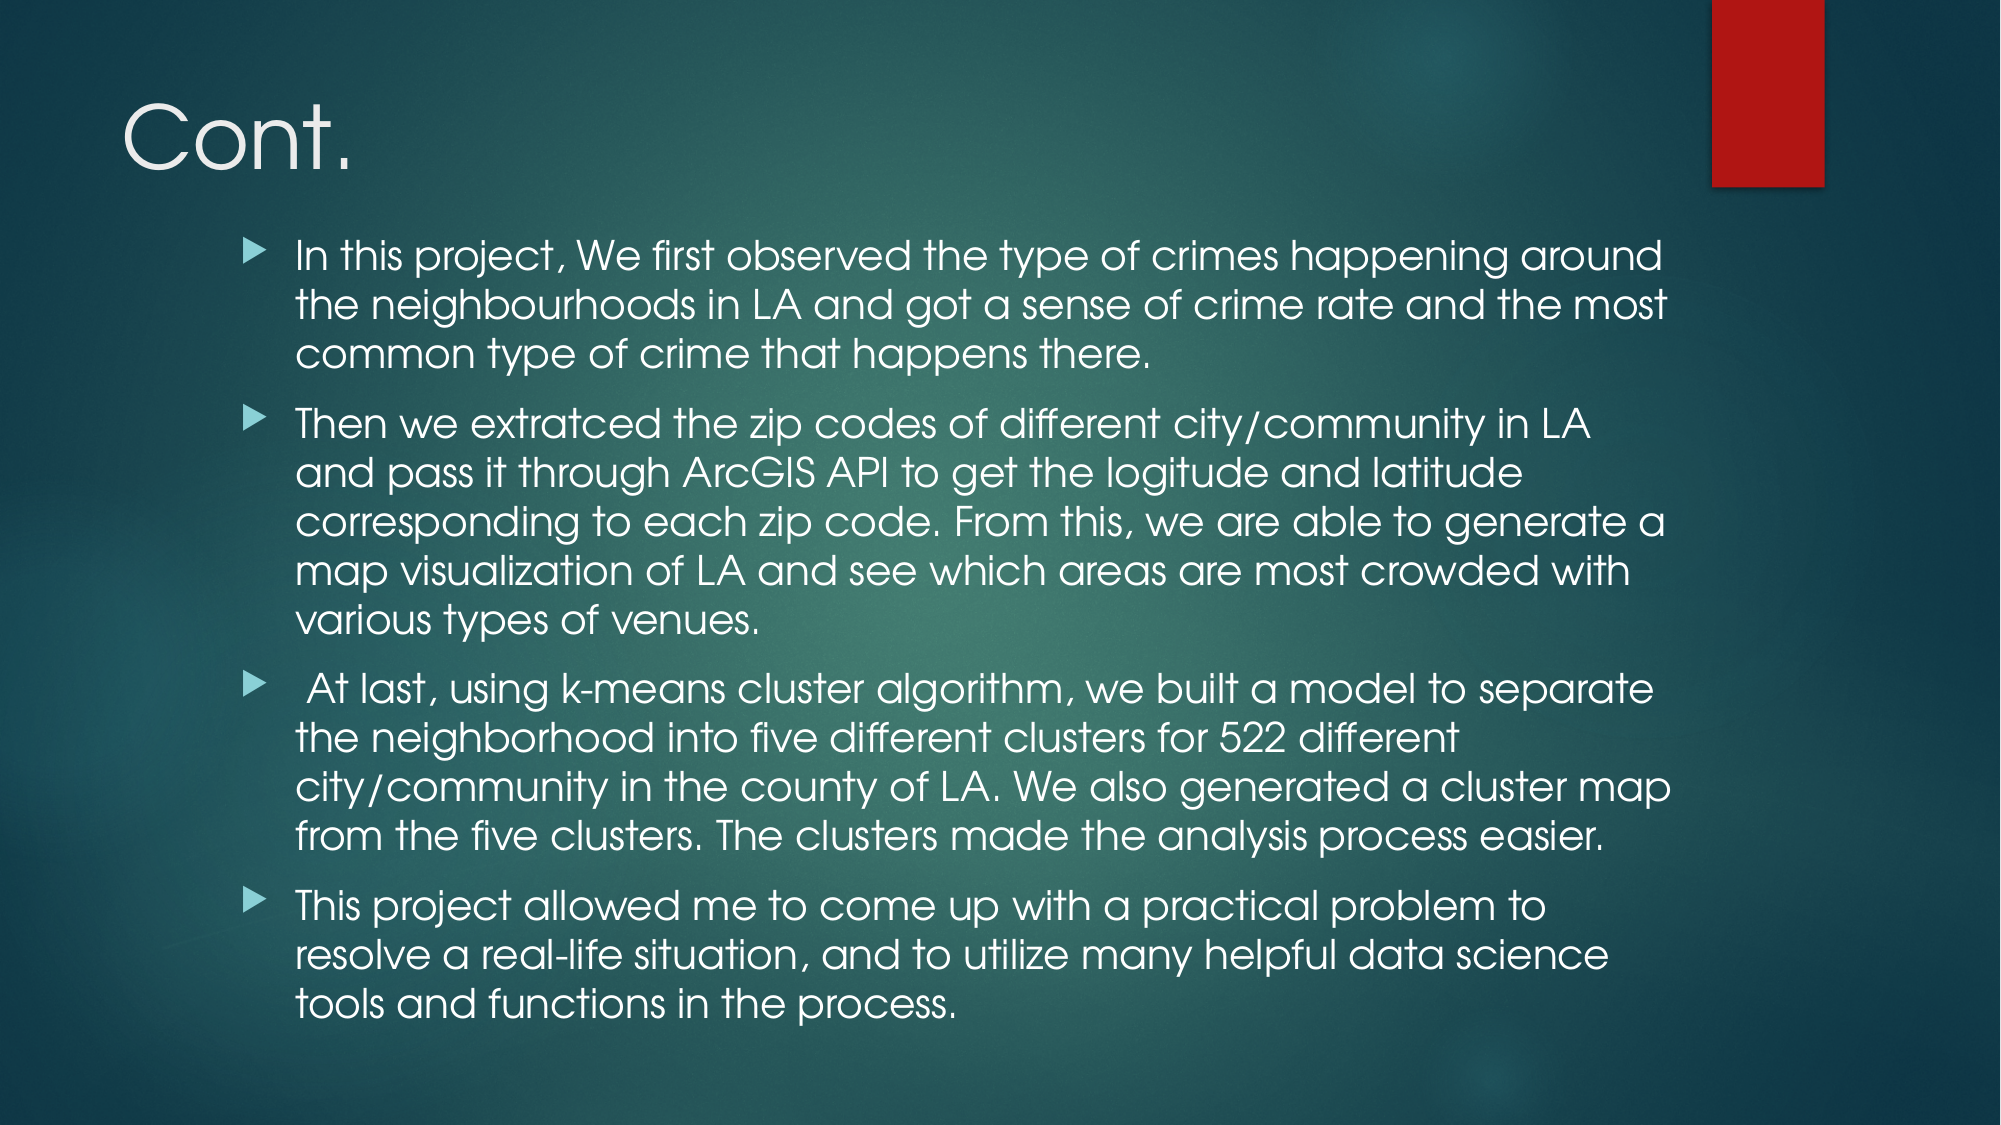

# Cont.
In this project, We first observed the type of crimes happening around the neighbourhoods in LA and got a sense of crime rate and the most common type of crime that happens there.
Then we extratced the zip codes of different city/community in LA and pass it through ArcGIS API to get the logitude and latitude corresponding to each zip code. From this, we are able to generate a map visualization of LA and see which areas are most crowded with various types of venues.
 At last, using k-means cluster algorithm, we built a model to separate the neighborhood into five different clusters for 522 different city/community in the county of LA. We also generated a cluster map from the five clusters. The clusters made the analysis process easier.
This project allowed me to come up with a practical problem to resolve a real-life situation, and to utilize many helpful data science tools and functions in the process.